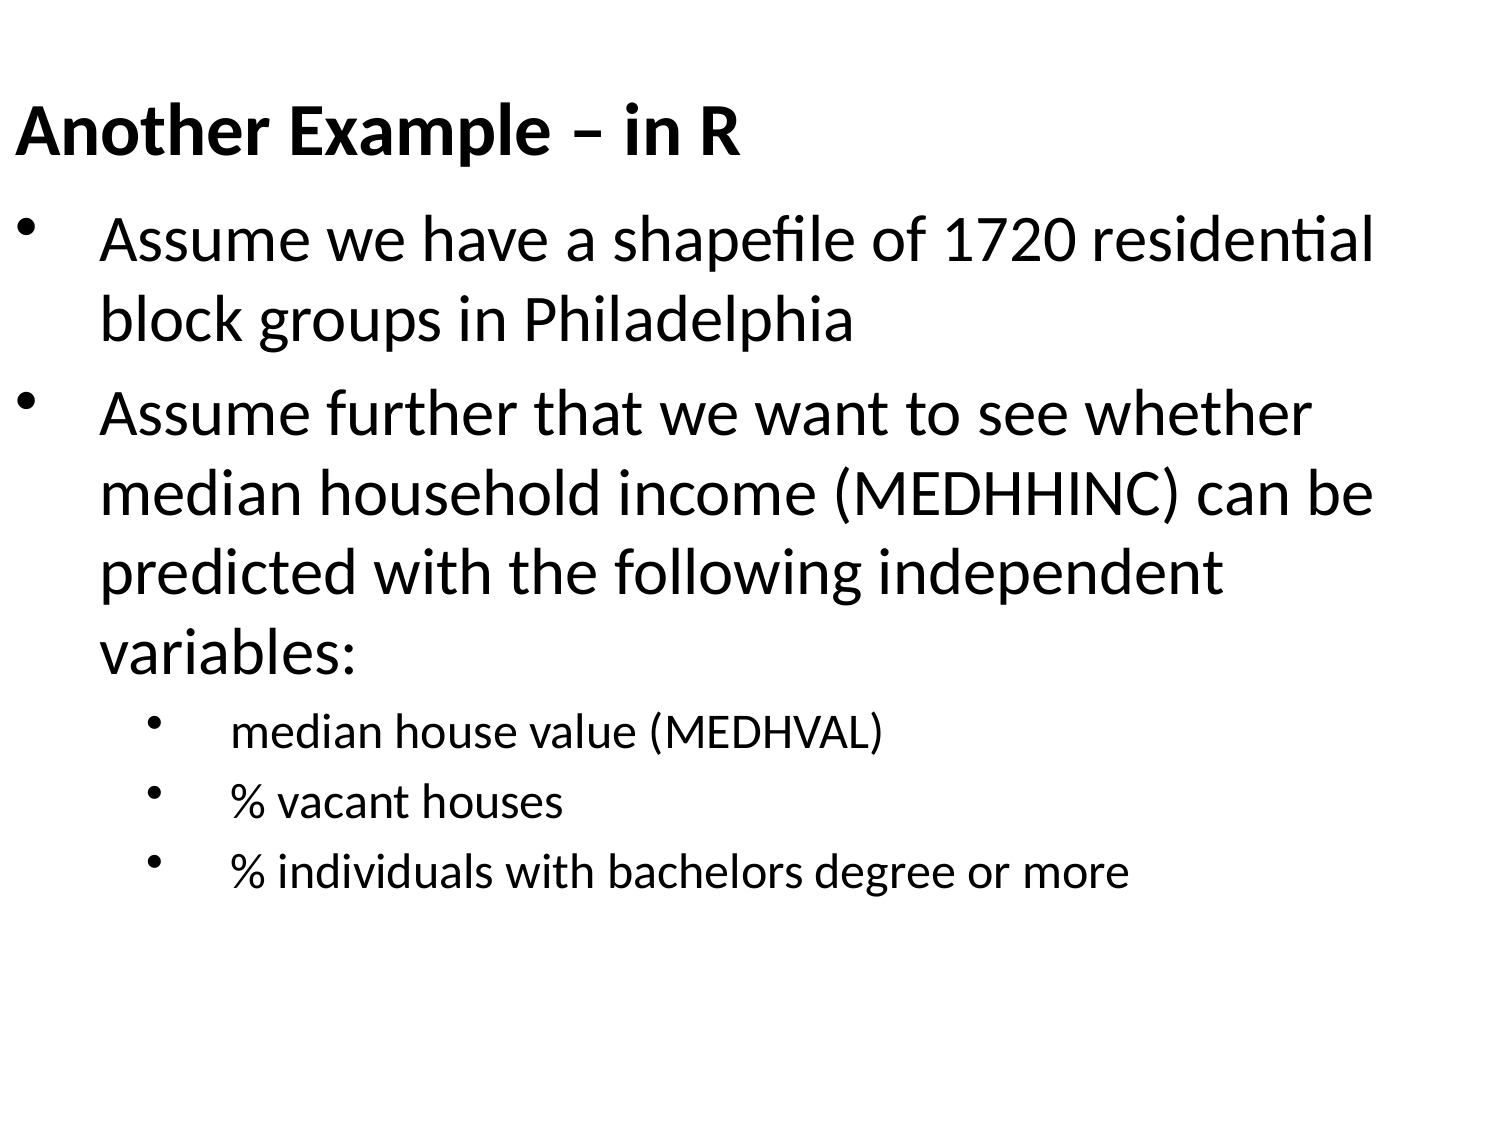

# Another Example – in R
Assume we have a shapefile of 1720 residential block groups in Philadelphia
Assume further that we want to see whether median household income (MEDHHINC) can be predicted with the following independent variables:
median house value (MEDHVAL)
% vacant houses
% individuals with bachelors degree or more